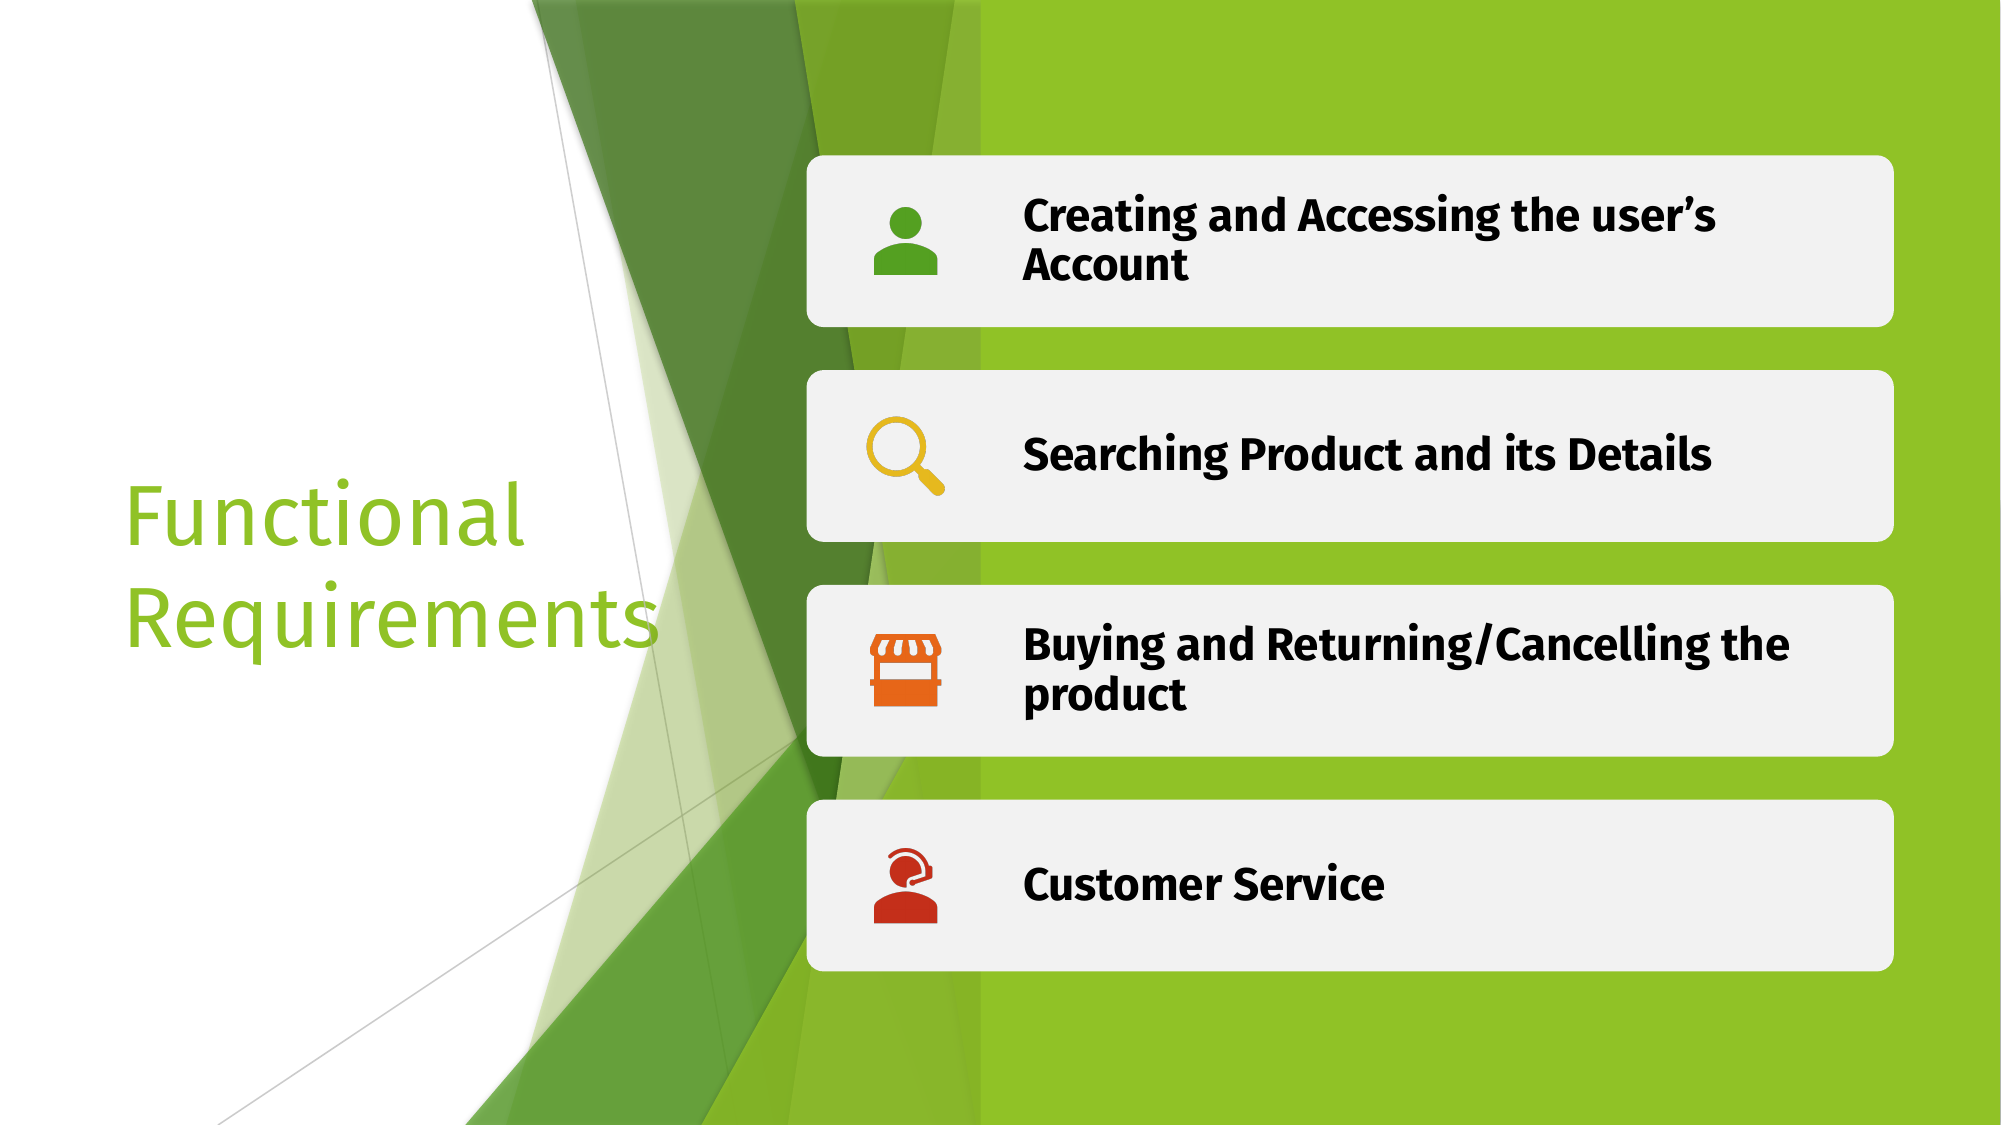

Creating and Accessing the user’s Account
Searching Product and its Details
Buying and Returning/Cancelling the product
Customer Service
# Functional Requirements